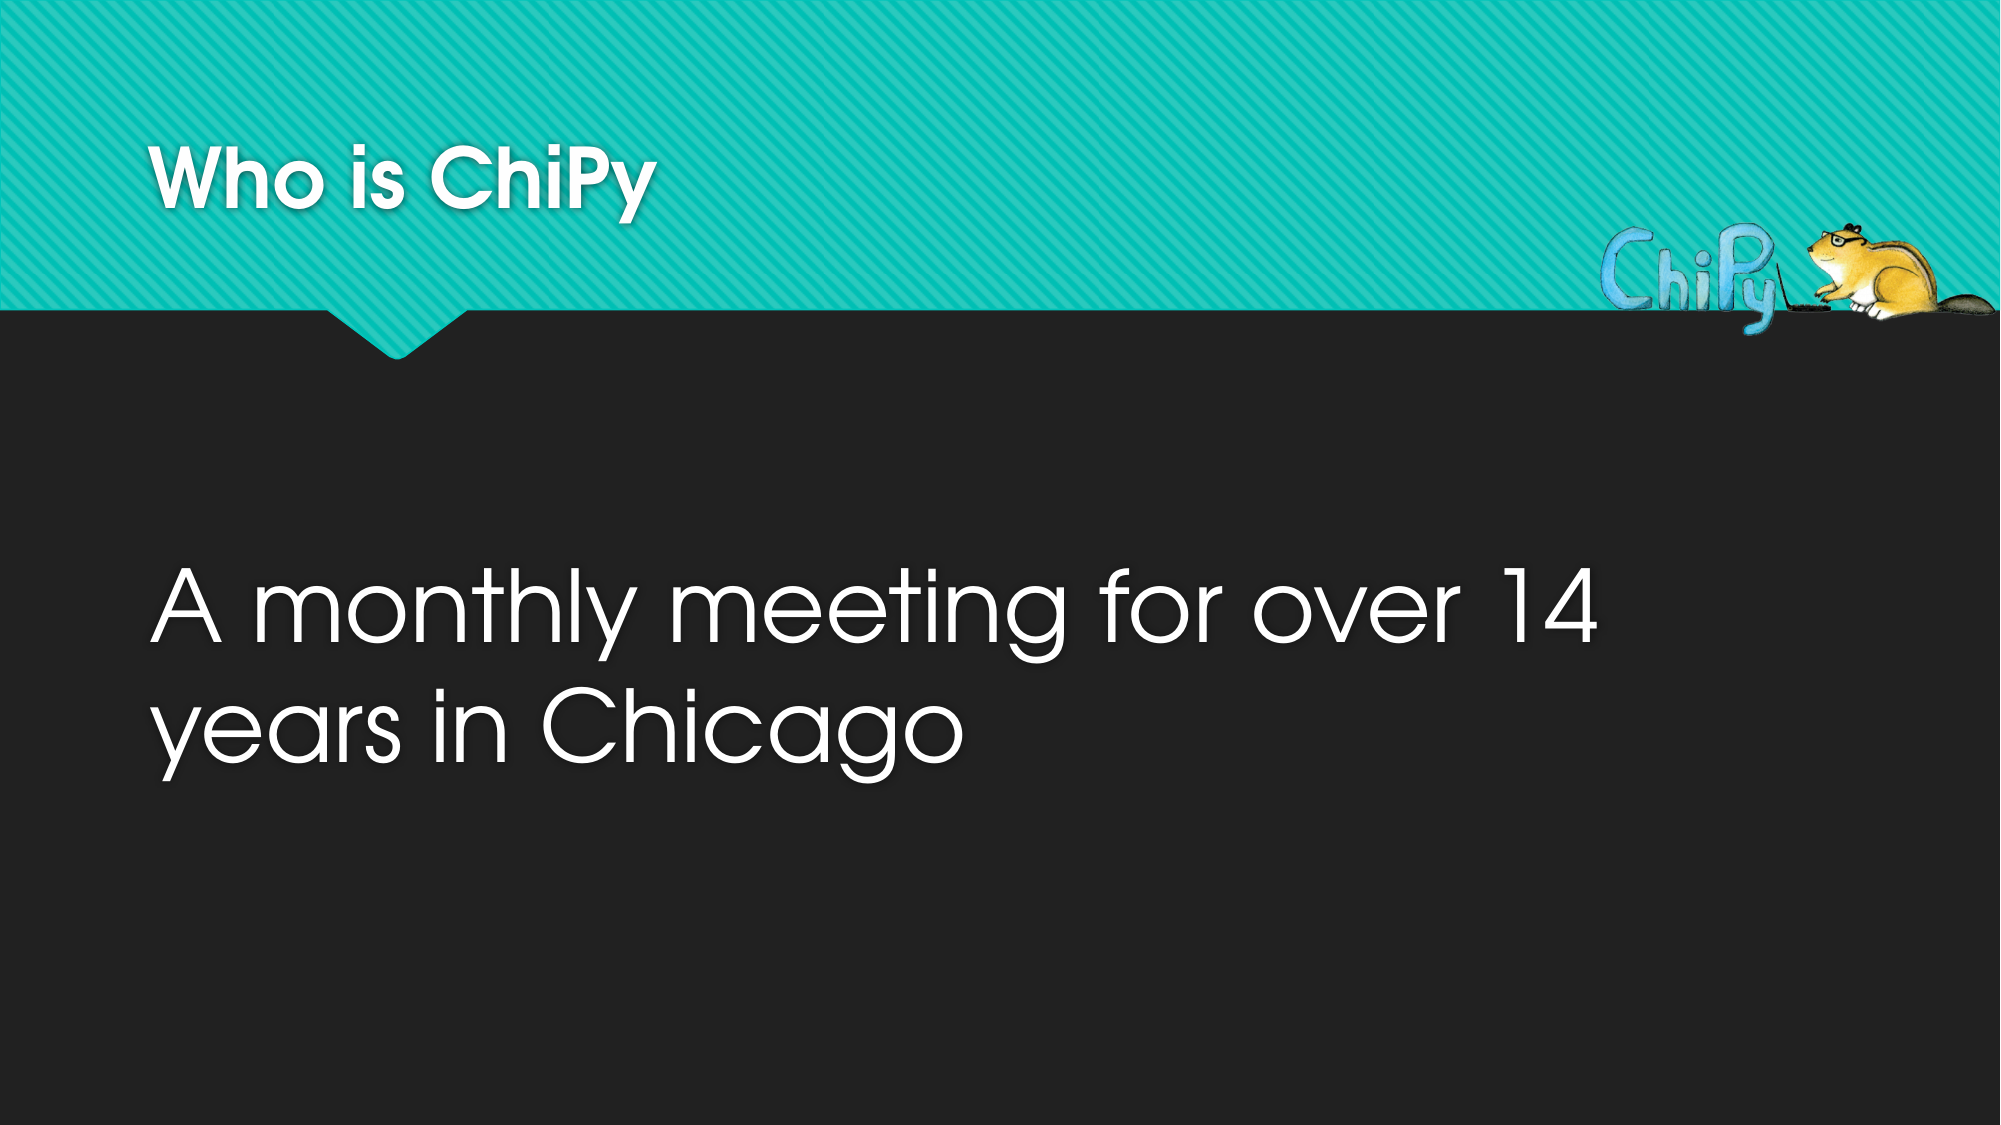

# Who is ChiPy
A monthly meeting for over 14 years in Chicago